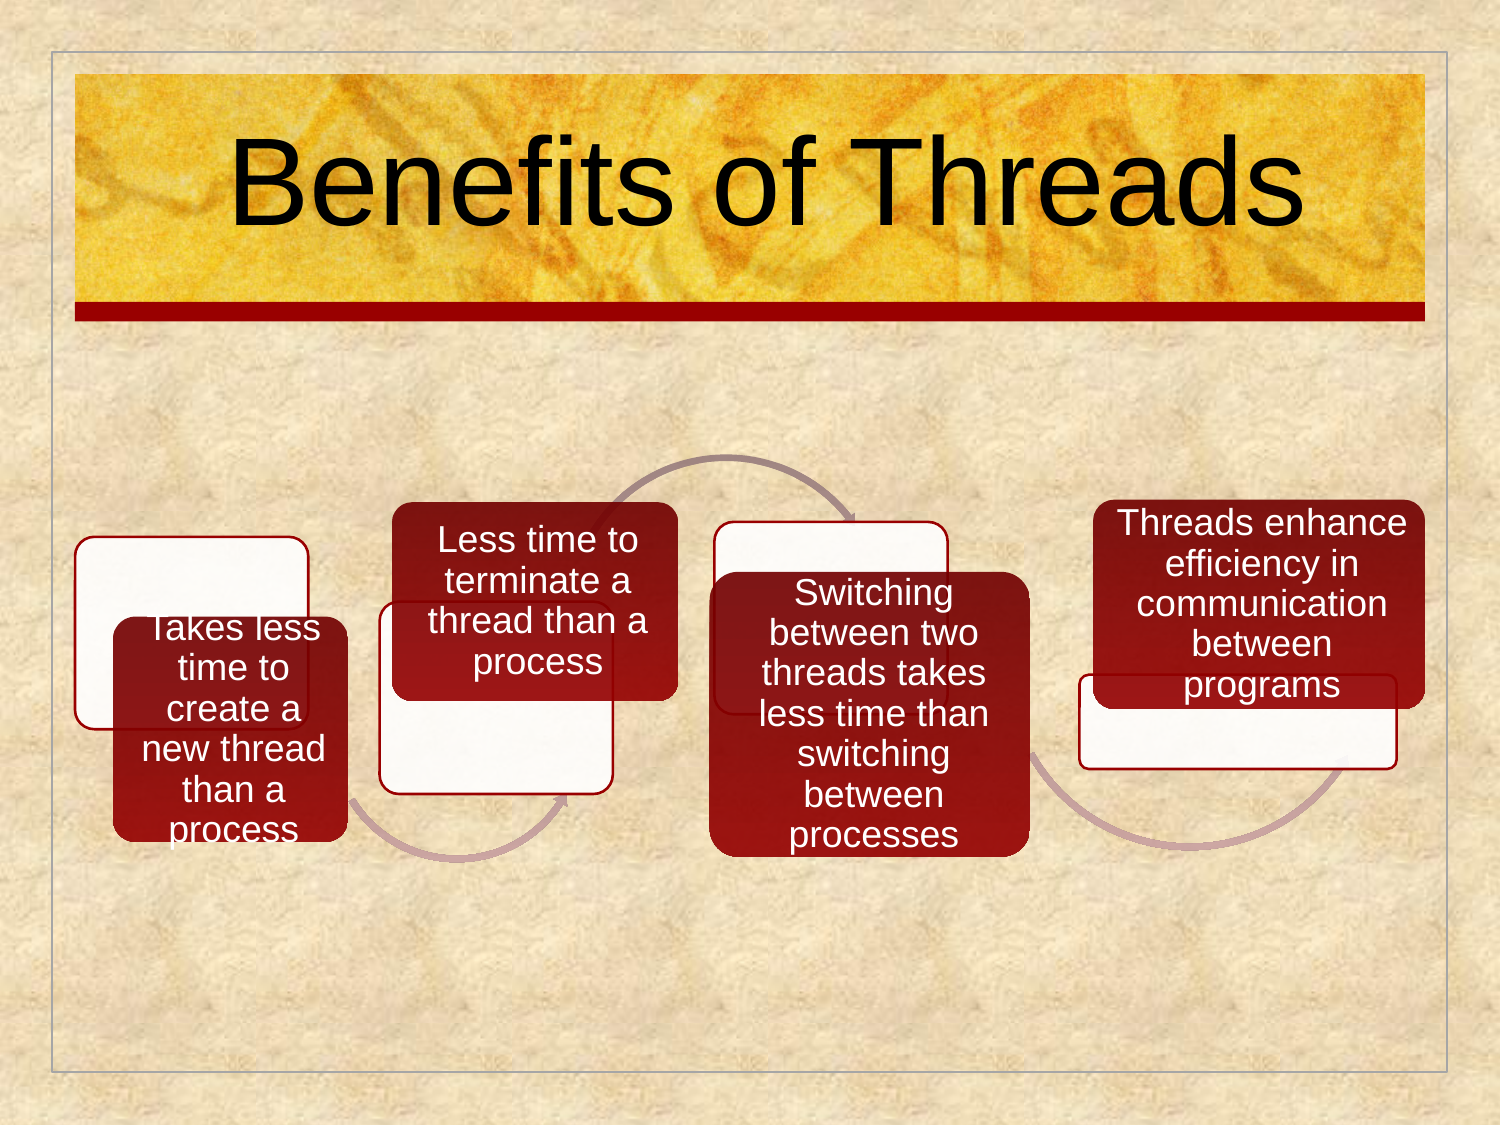

# Benefits of Threads
Takes less time to create a new thread than a process
Less time to terminate a thread than a process
Switching between two threads takes less time than switching between processes
Threads enhance efficiency in communication between programs